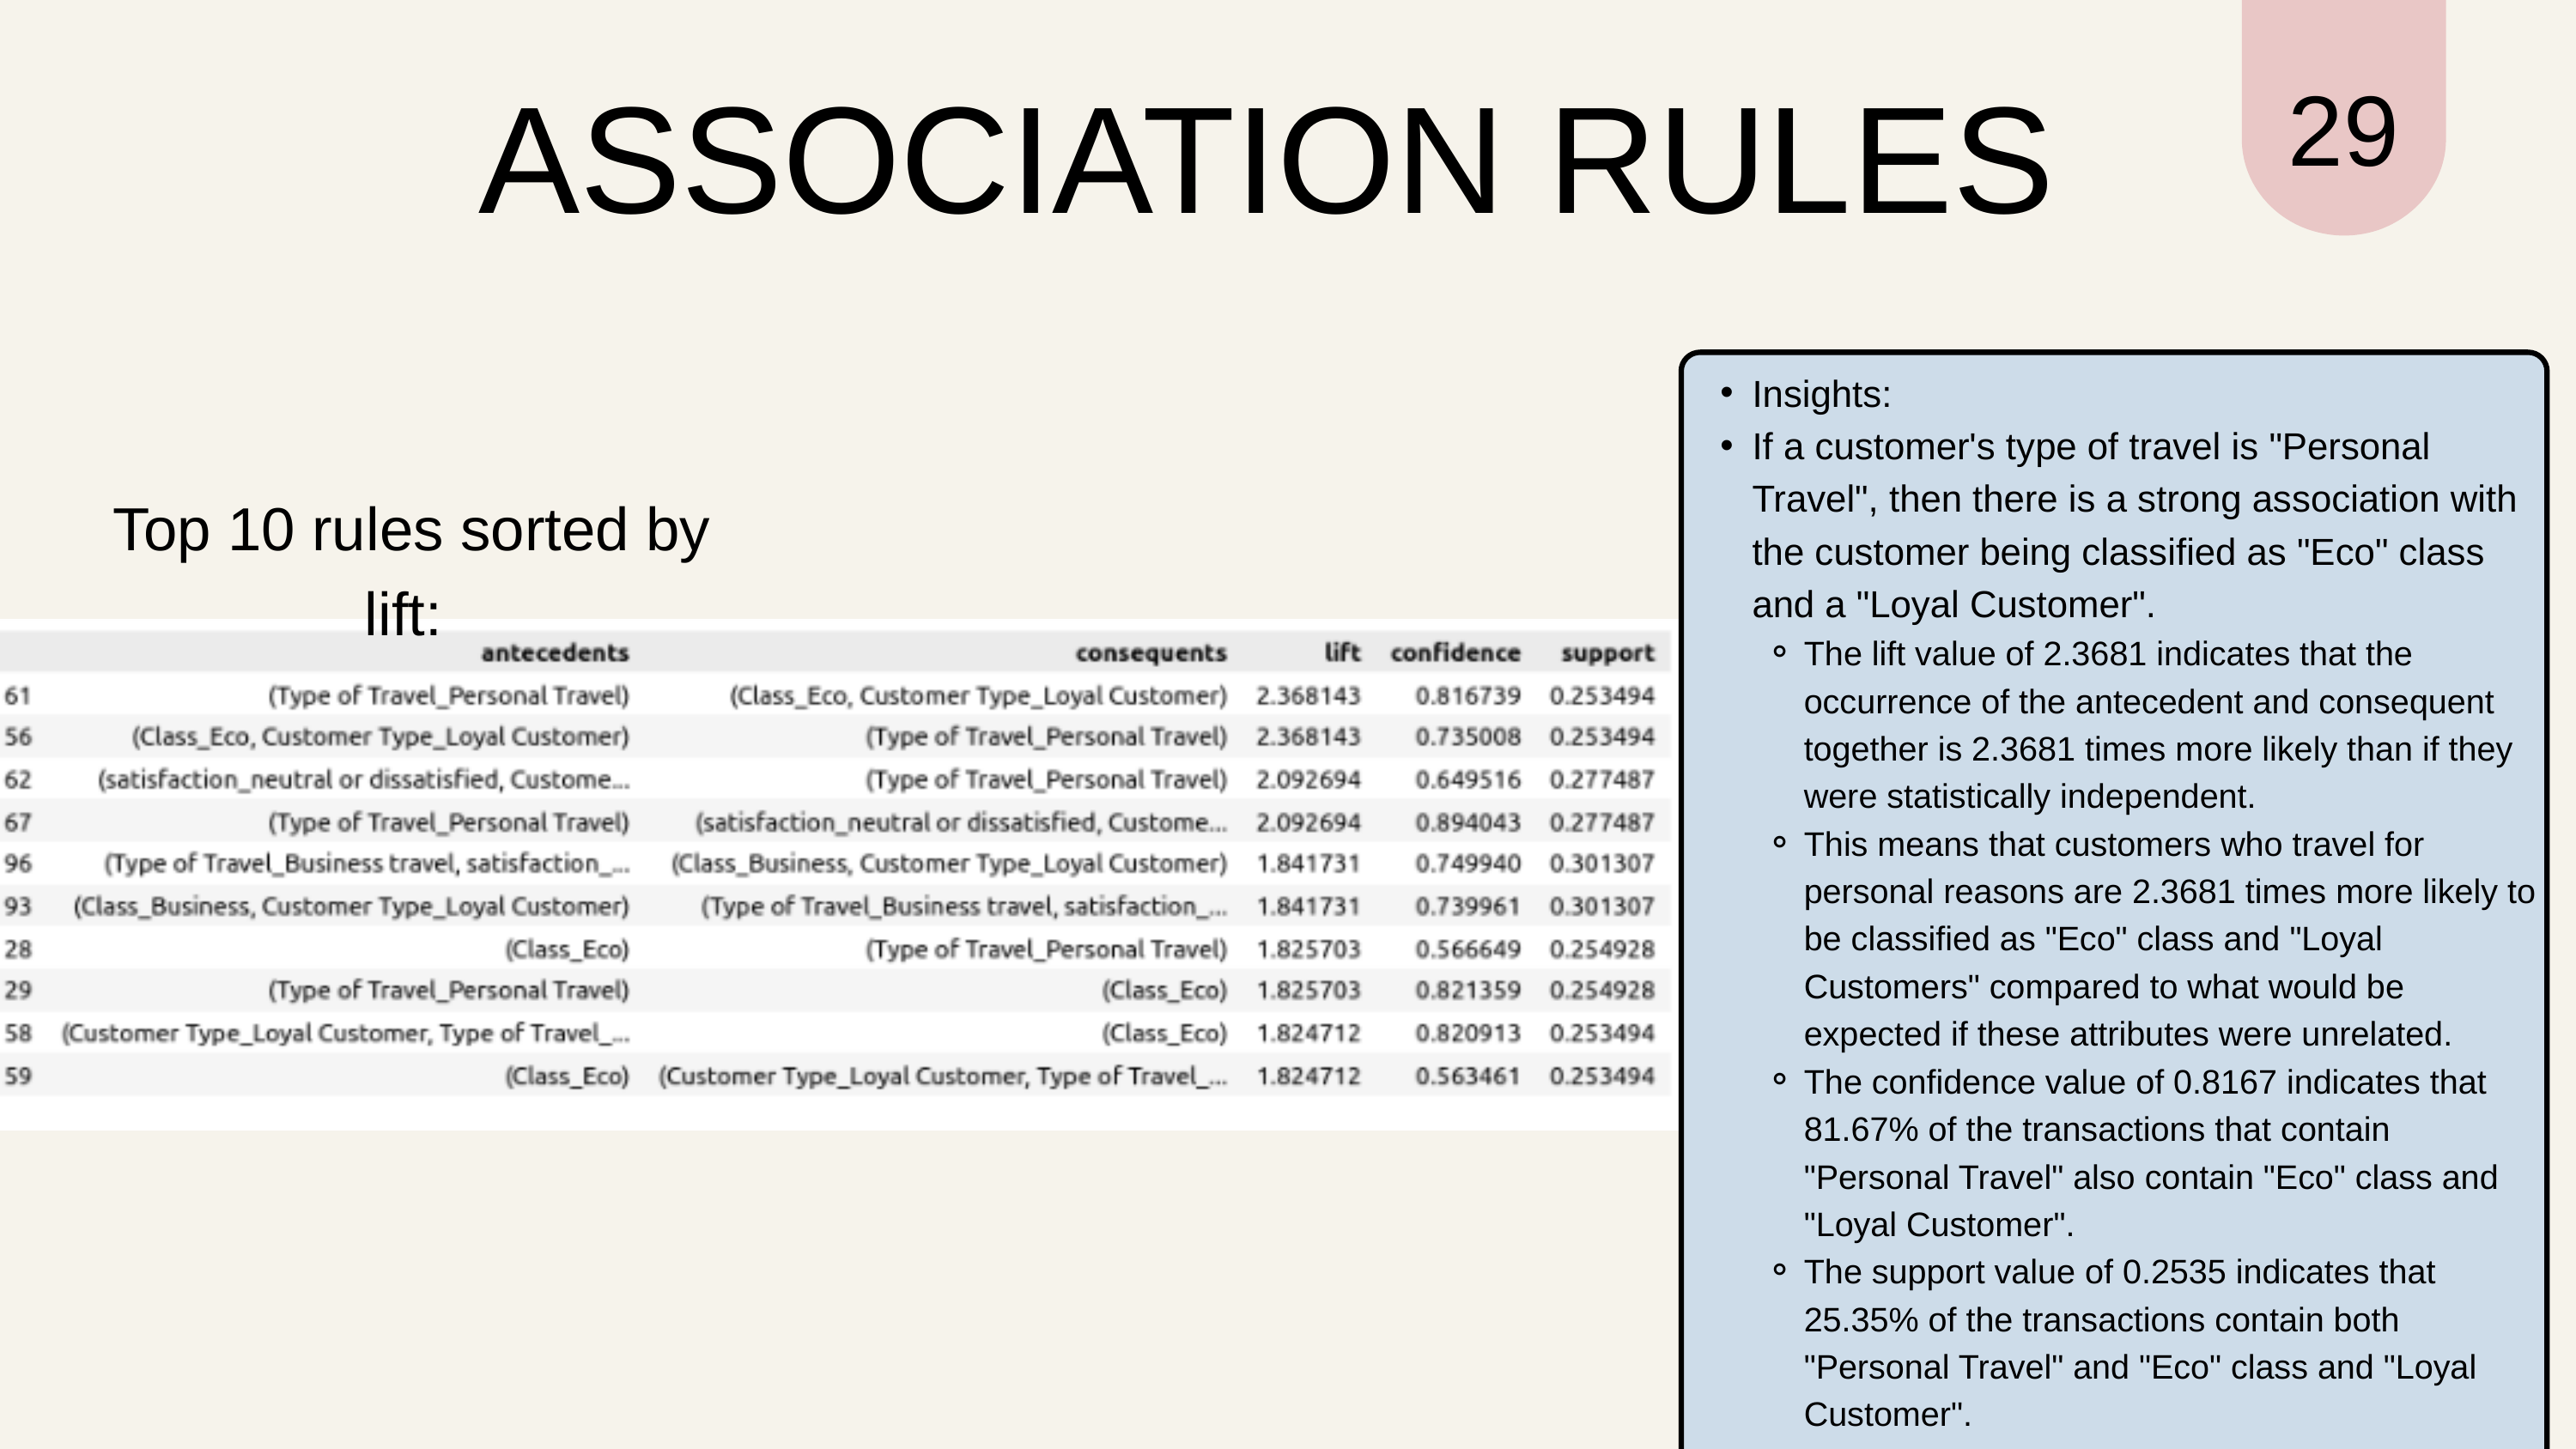

29
ASSOCIATION RULES

Insights:
If a customer's type of travel is "Personal Travel", then there is a strong association with the customer being classified as "Eco" class and a "Loyal Customer".
The lift value of 2.3681 indicates that the occurrence of the antecedent and consequent together is 2.3681 times more likely than if they were statistically independent.
This means that customers who travel for personal reasons are 2.3681 times more likely to be classified as "Eco" class and "Loyal Customers" compared to what would be expected if these attributes were unrelated.
The confidence value of 0.8167 indicates that 81.67% of the transactions that contain "Personal Travel" also contain "Eco" class and "Loyal Customer".
The support value of 0.2535 indicates that 25.35% of the transactions contain both "Personal Travel" and "Eco" class and "Loyal Customer".

Top 10 rules sorted by lift: